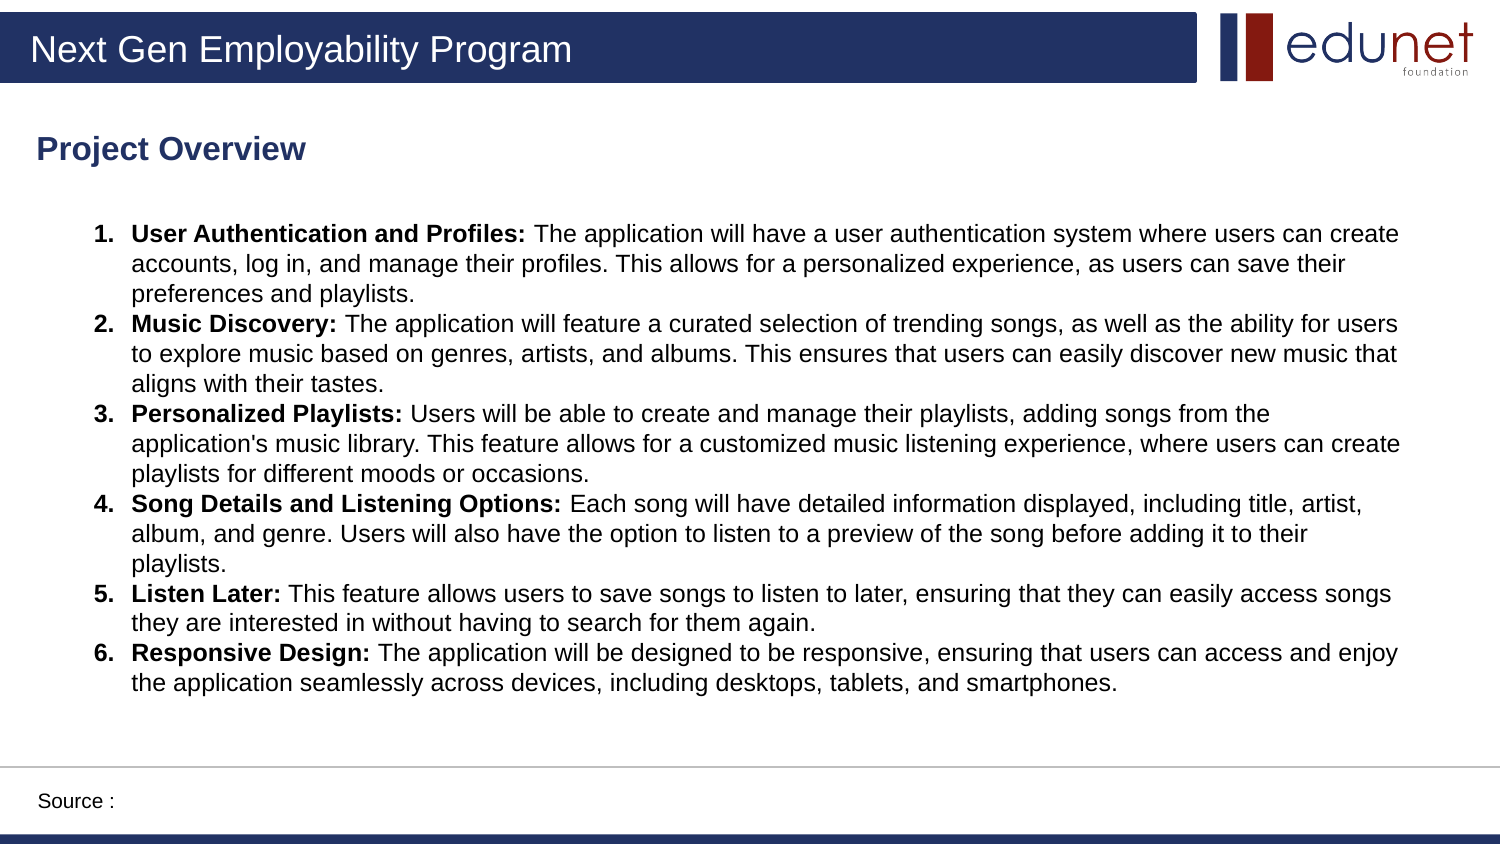

Project Overview
User Authentication and Profiles: The application will have a user authentication system where users can create accounts, log in, and manage their profiles. This allows for a personalized experience, as users can save their preferences and playlists.
Music Discovery: The application will feature a curated selection of trending songs, as well as the ability for users to explore music based on genres, artists, and albums. This ensures that users can easily discover new music that aligns with their tastes.
Personalized Playlists: Users will be able to create and manage their playlists, adding songs from the application's music library. This feature allows for a customized music listening experience, where users can create playlists for different moods or occasions.
Song Details and Listening Options: Each song will have detailed information displayed, including title, artist, album, and genre. Users will also have the option to listen to a preview of the song before adding it to their playlists.
Listen Later: This feature allows users to save songs to listen to later, ensuring that they can easily access songs they are interested in without having to search for them again.
Responsive Design: The application will be designed to be responsive, ensuring that users can access and enjoy the application seamlessly across devices, including desktops, tablets, and smartphones.

Source :